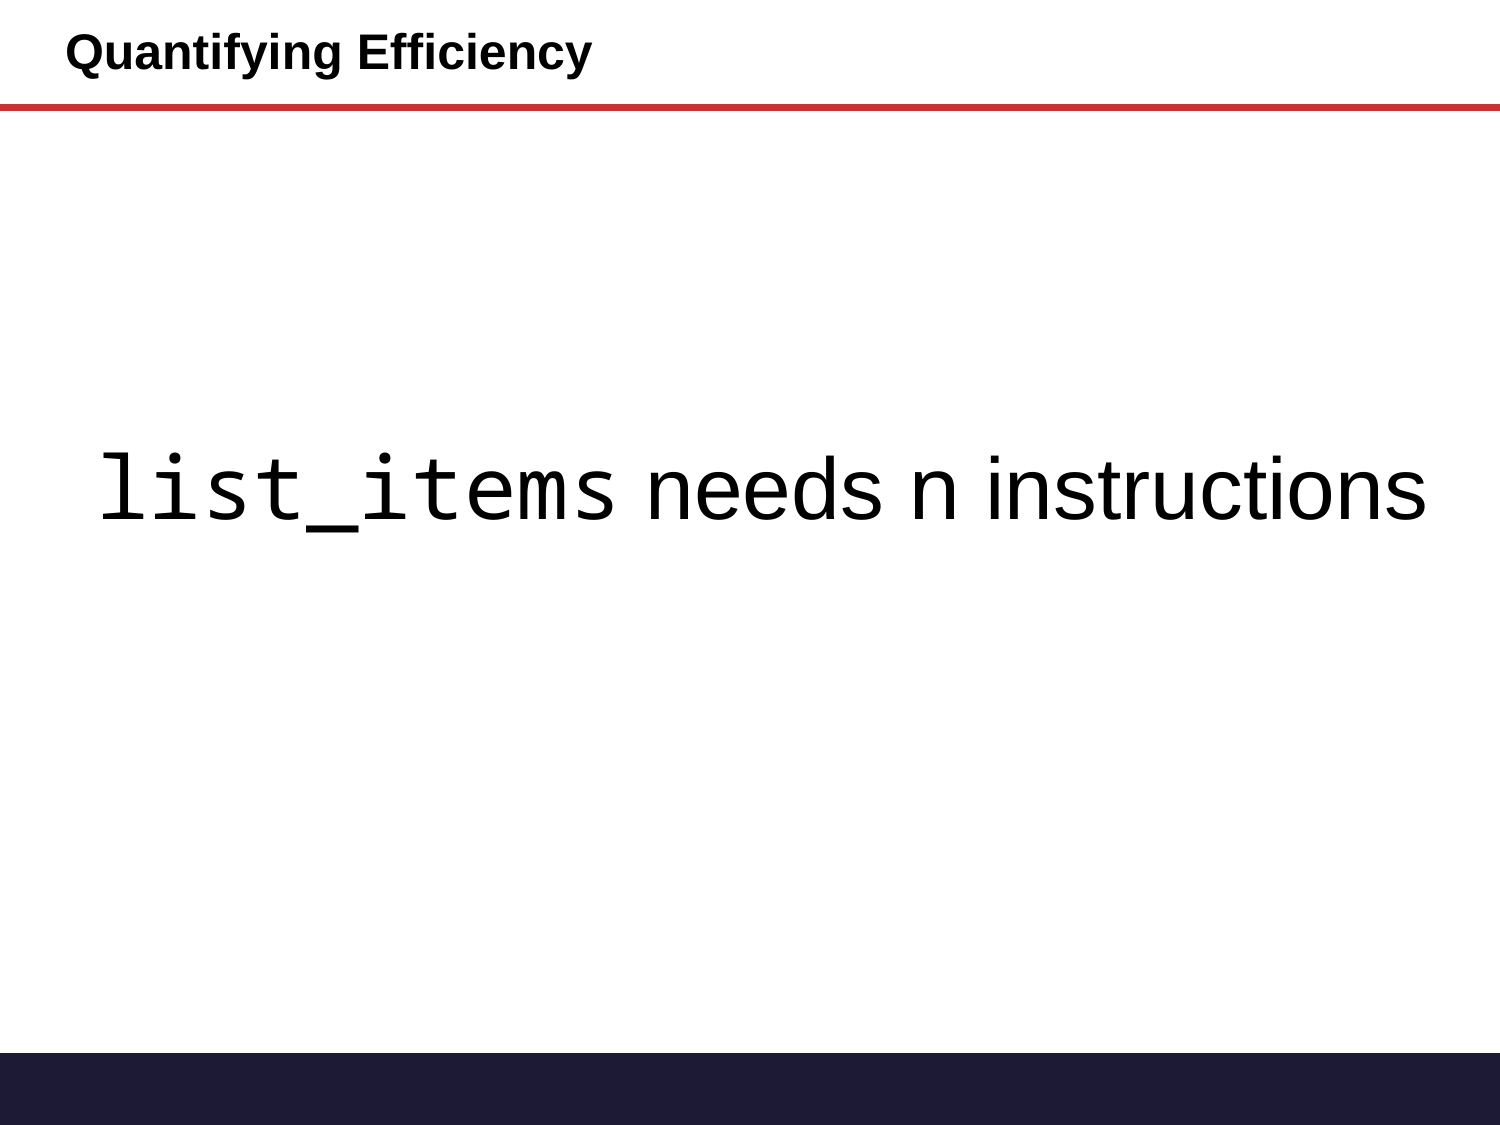

# Quantifying Efficiency
list_items needs n instructions